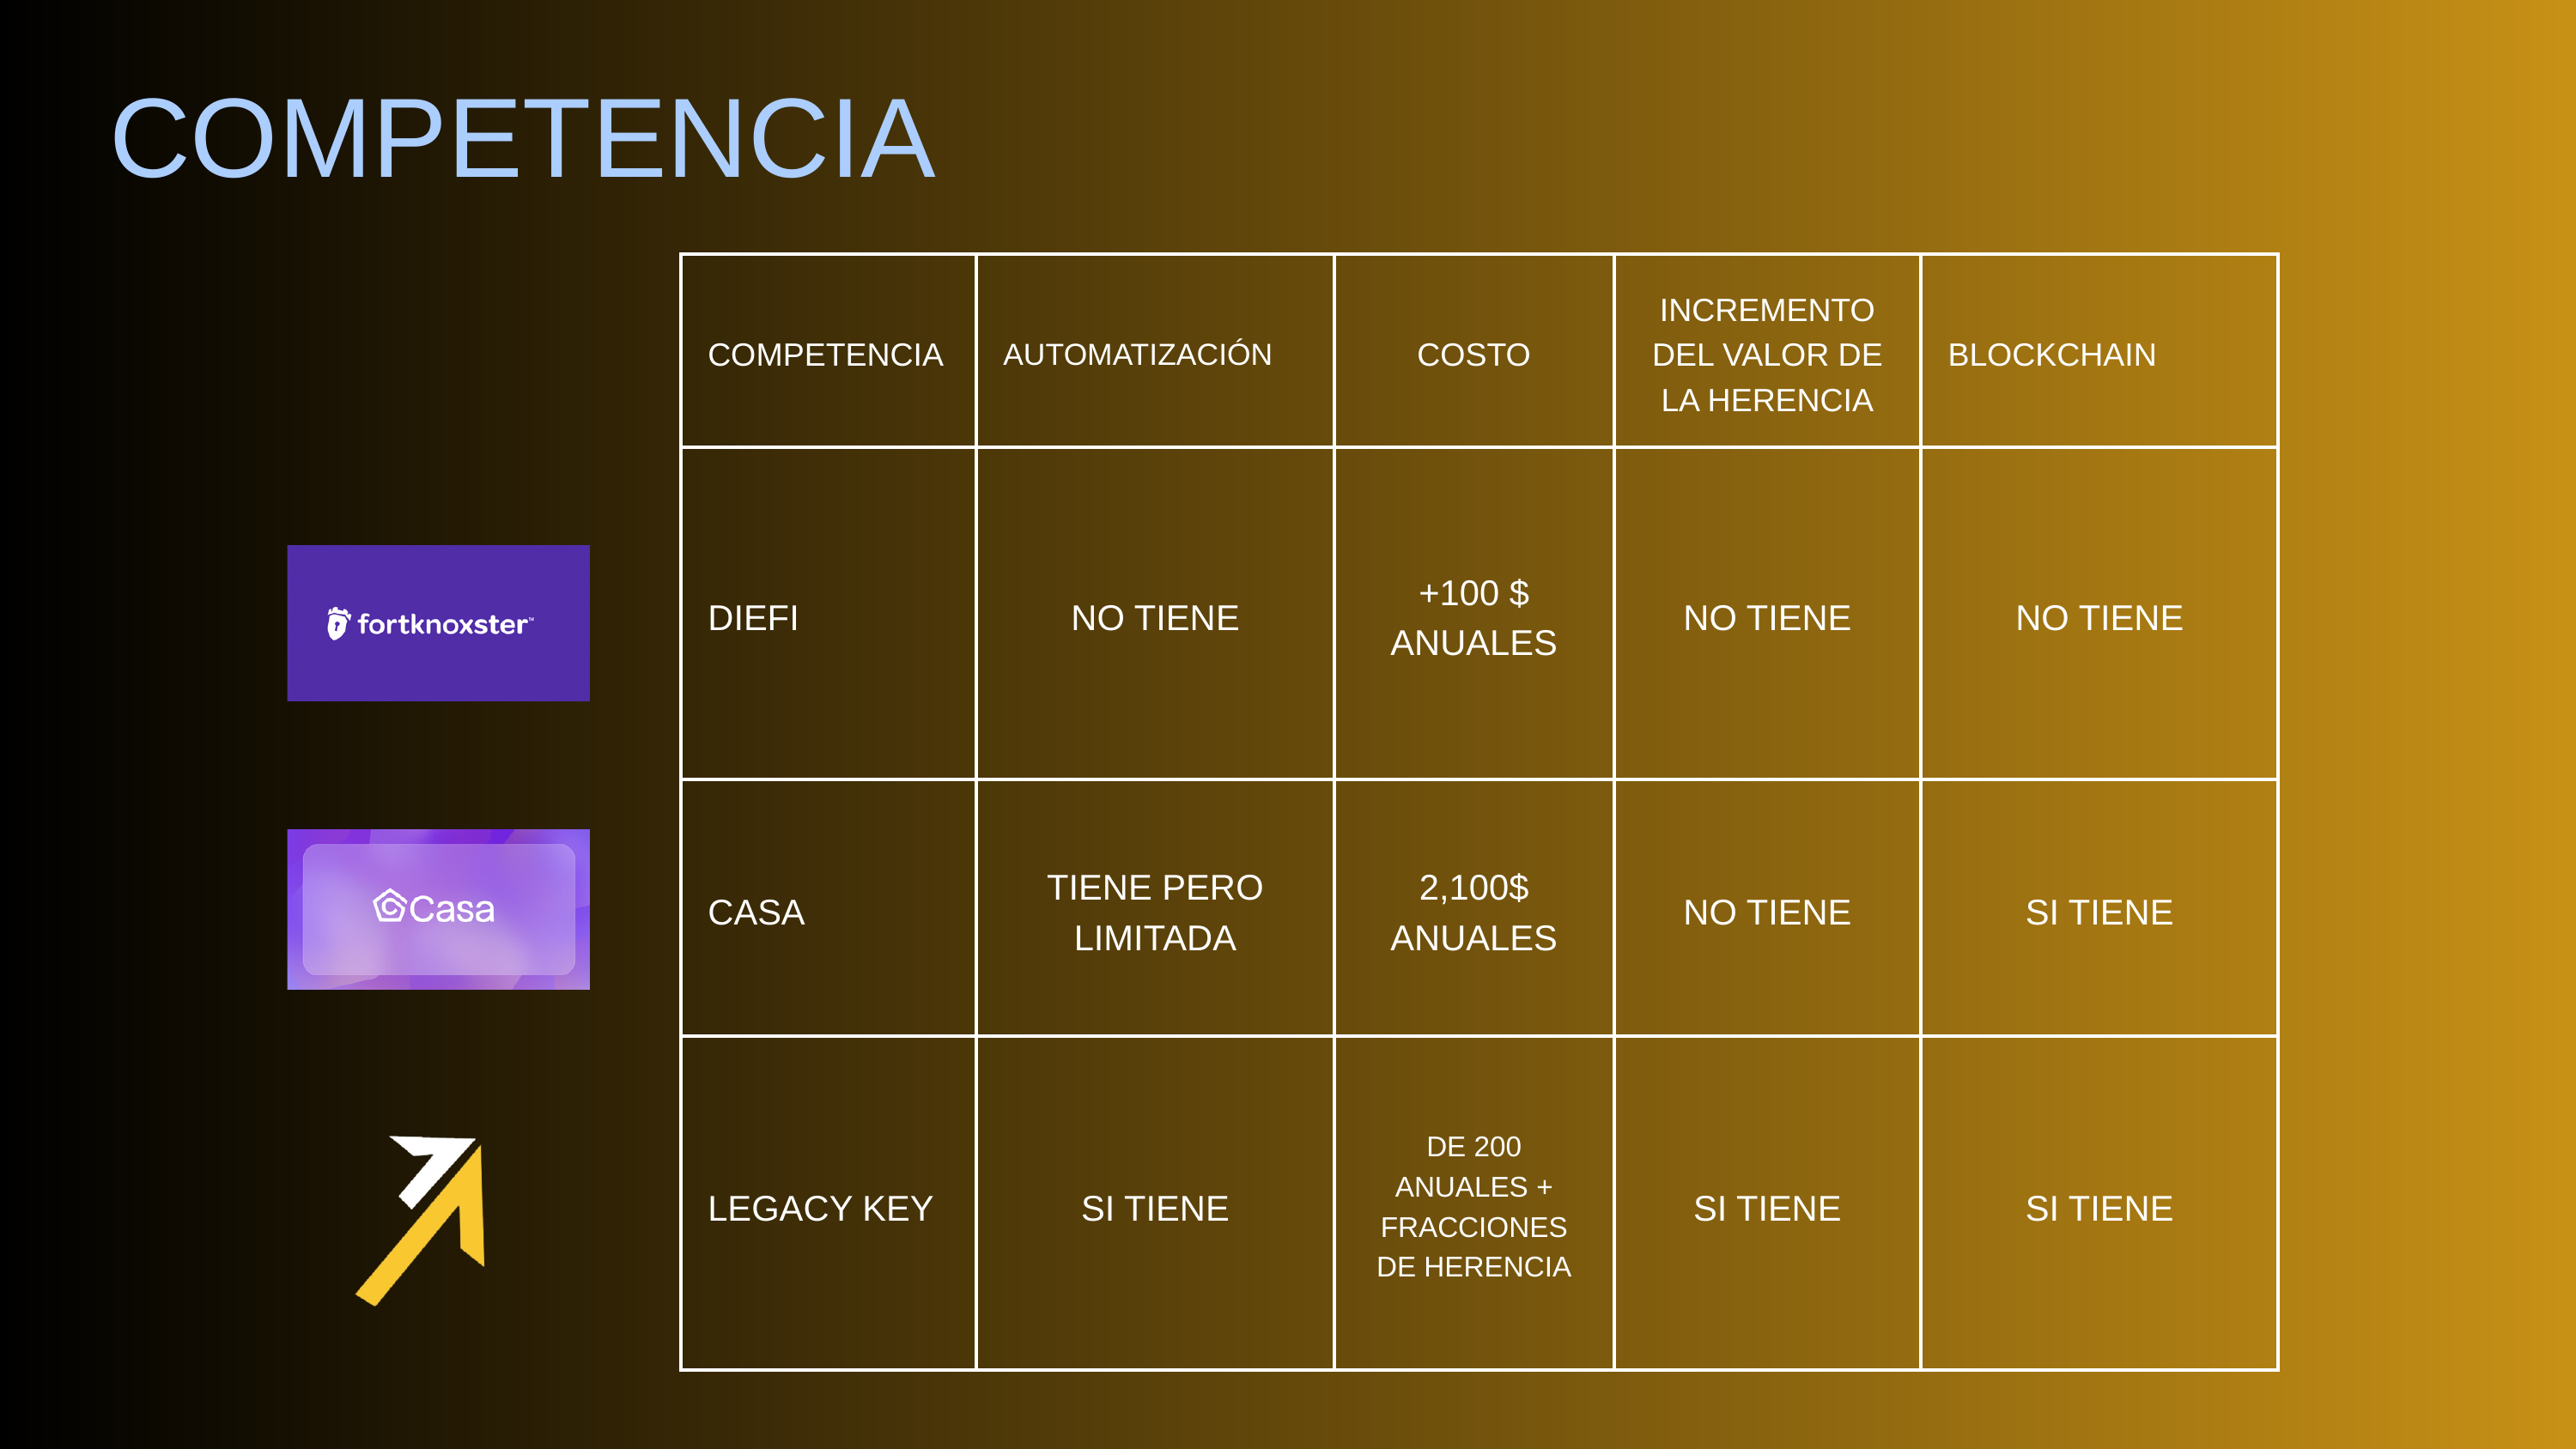

COMPETENCIA
| COMPETENCIA | AUTOMATIZACIÓN | COSTO | INCREMENTO DEL VALOR DE LA HERENCIA | BLOCKCHAIN |
| --- | --- | --- | --- | --- |
| DIEFI | NO TIENE | +100 $ ANUALES | NO TIENE | NO TIENE |
| CASA | TIENE PERO LIMITADA | 2,100$ ANUALES | NO TIENE | SI TIENE |
| LEGACY KEY | SI TIENE | DE 200 ANUALES + FRACCIONES DE HERENCIA | SI TIENE | SI TIENE |